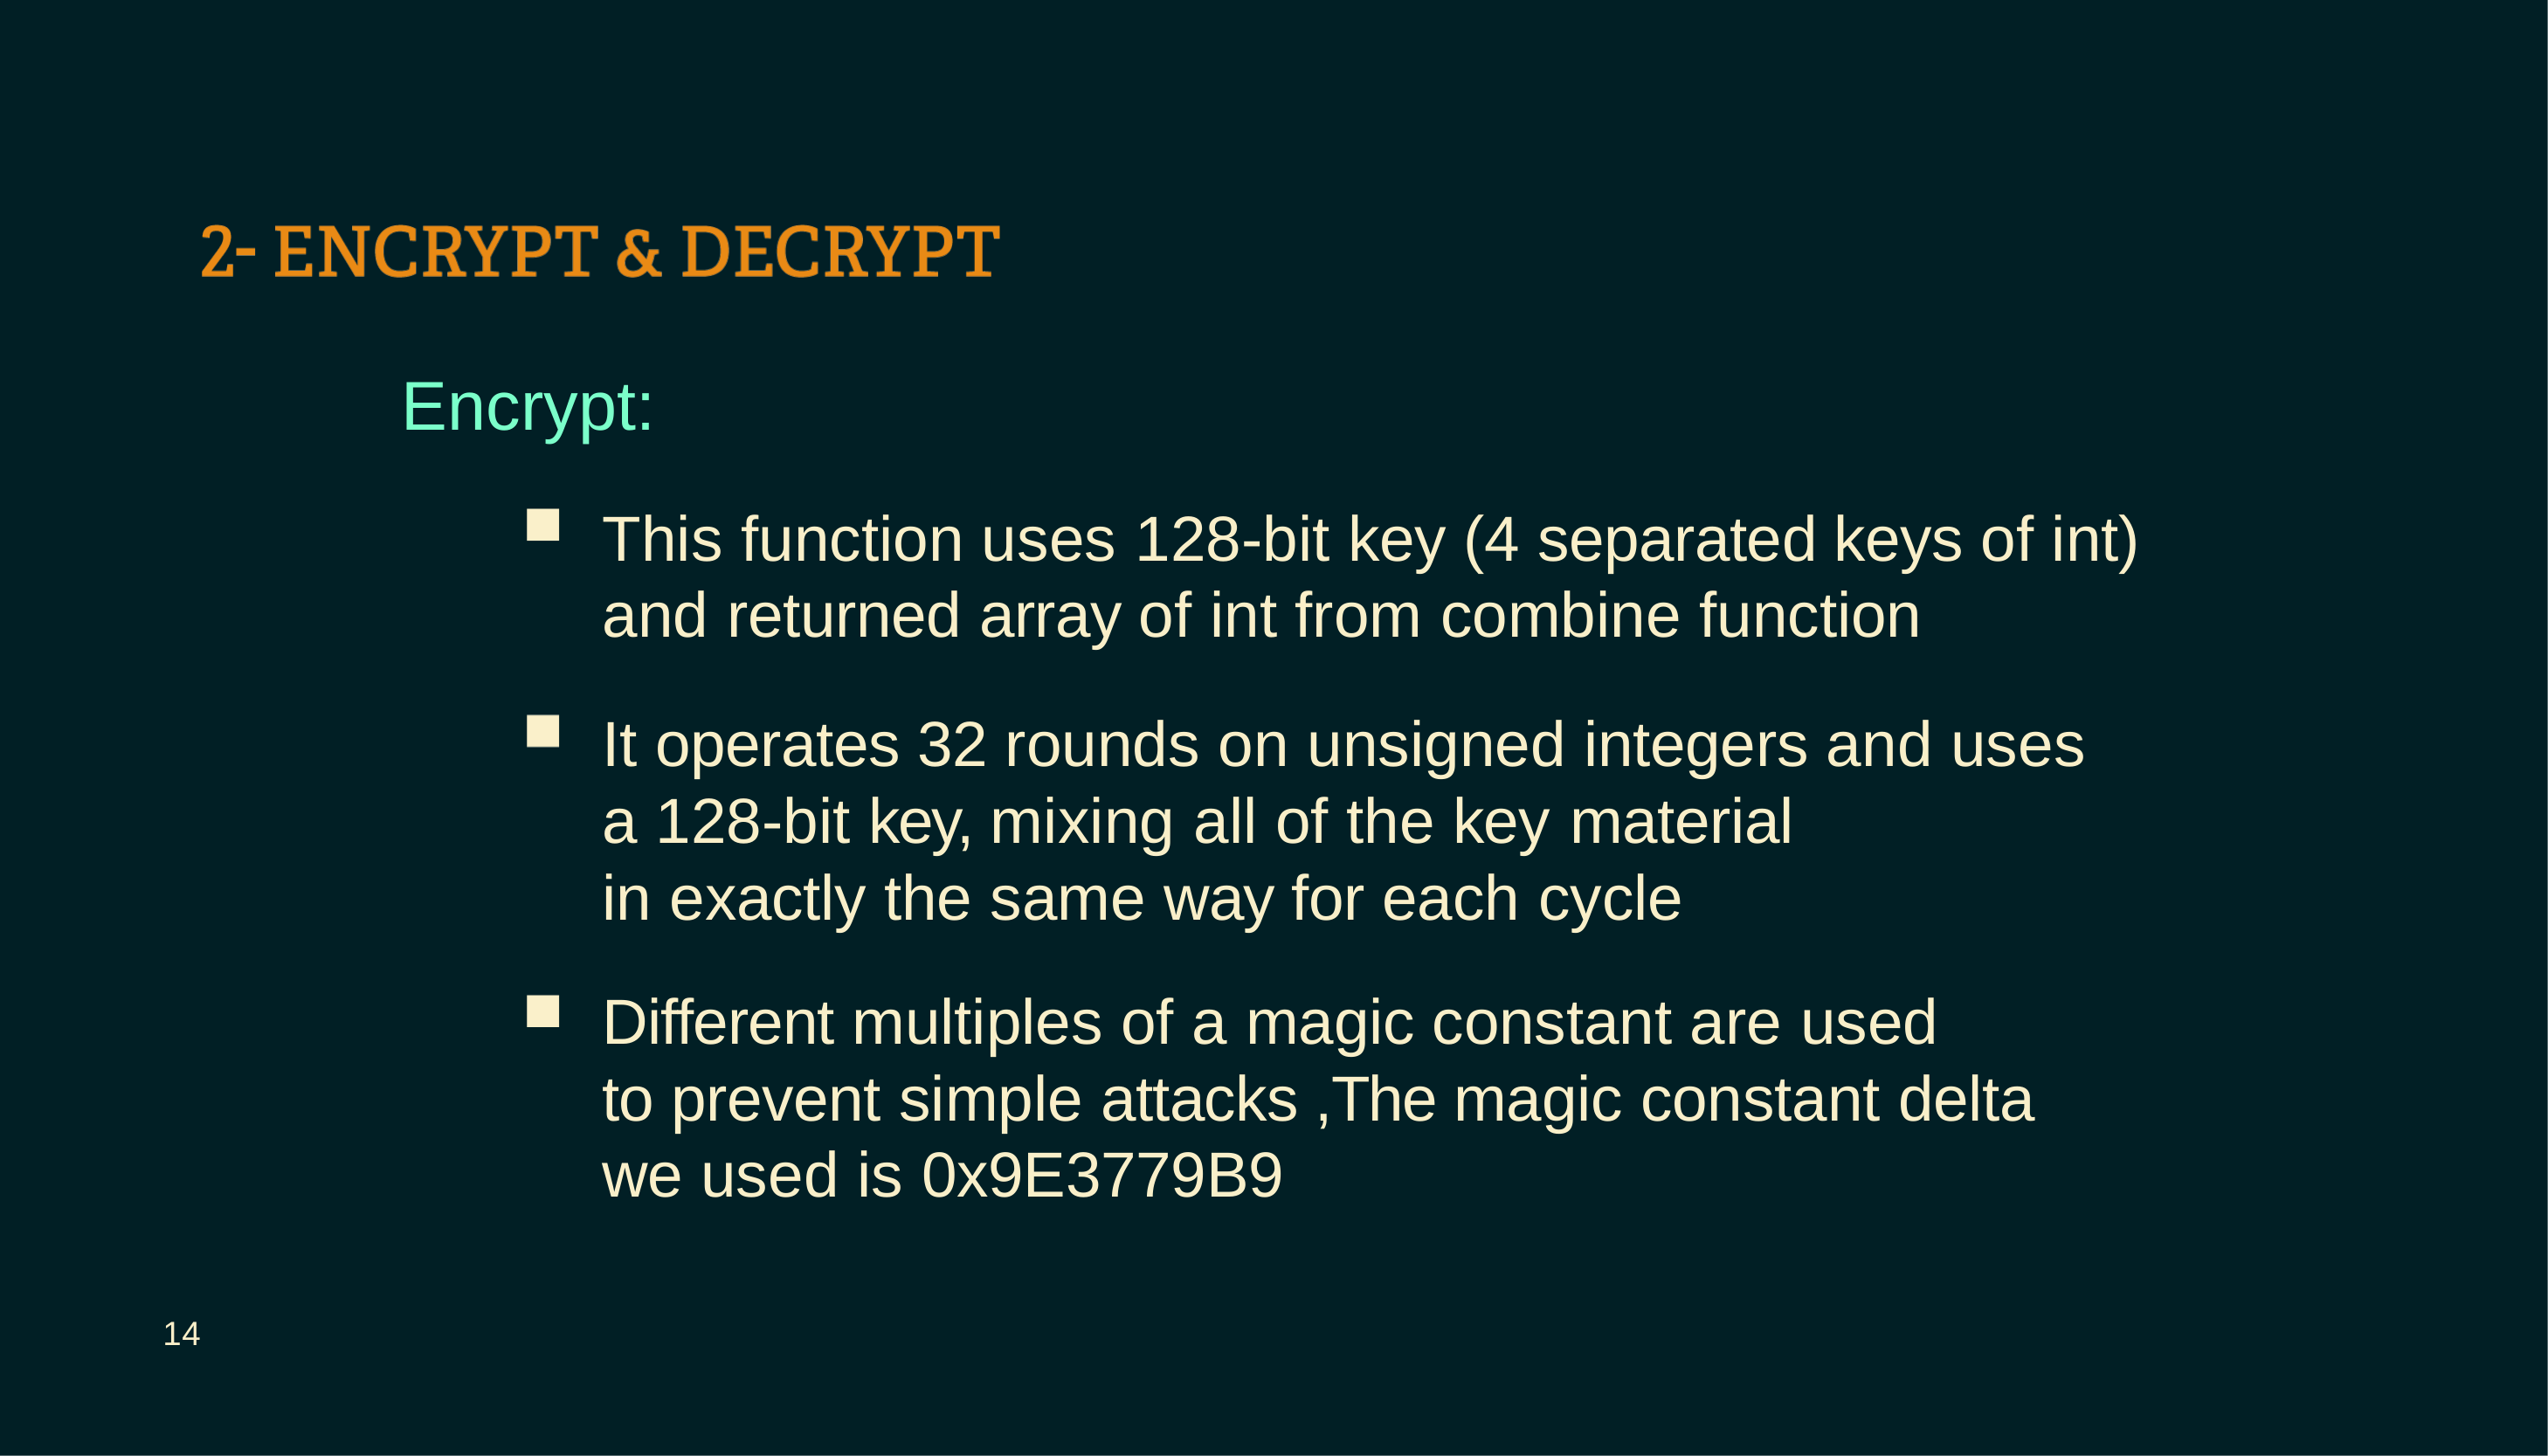

# Encrypt:
This function uses 128-bit key (4 separated keys of int)  and returned array of int from combine function
It operates 32 rounds on unsigned integers and uses  a 128-bit key, mixing all of the key material
in exactly the same way for each cycle
Different multiples of a magic constant are used
to prevent simple attacks ,The magic constant delta  we used is 0x9E3779B9

14